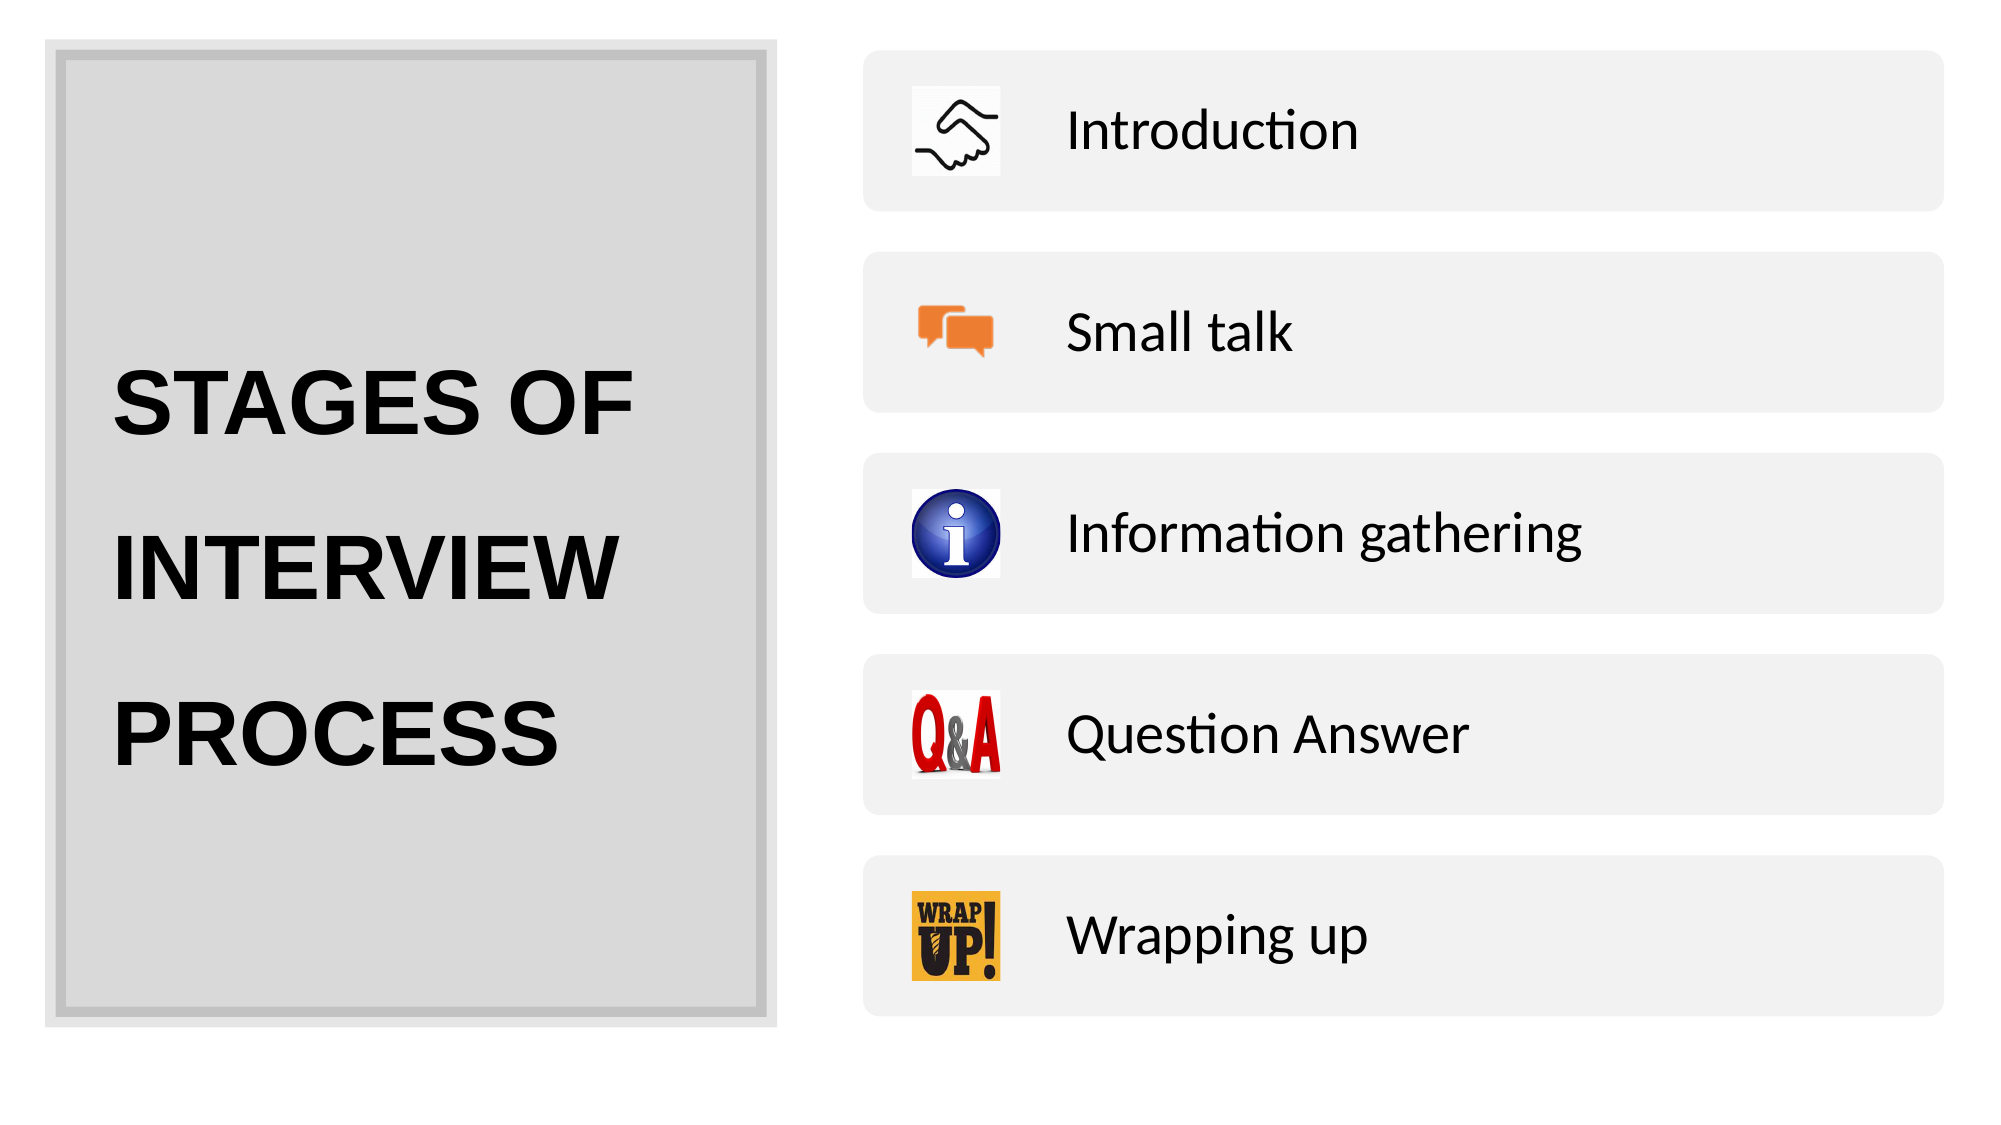

Introduction
Small talk
Information gathering
Question Answer
Wrapping up
# STAGES OF INTERVIEW PROCESS